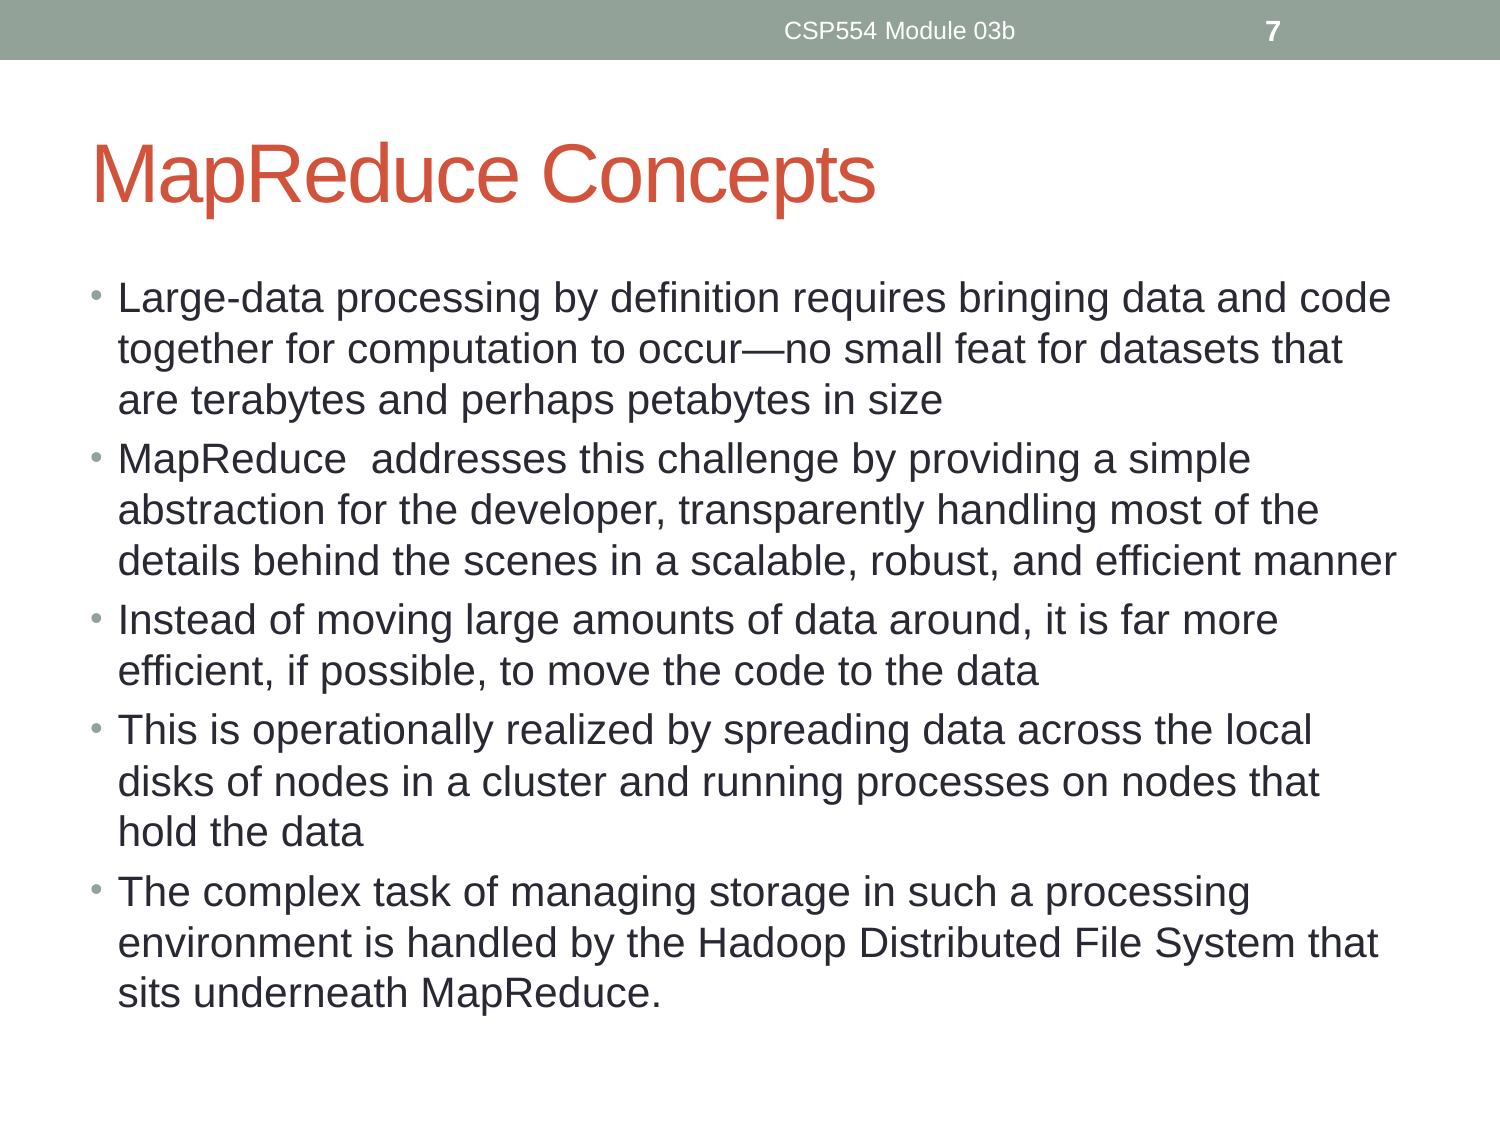

CSP554 Module 03b
7
# MapReduce Concepts
Large-data processing by definition requires bringing data and code together for computation to occur—no small feat for datasets that are terabytes and perhaps petabytes in size
MapReduce  addresses this challenge by providing a simple abstraction for the developer, transparently handling most of the details behind the scenes in a scalable, robust, and efficient manner
Instead of moving large amounts of data around, it is far more efficient, if possible, to move the code to the data
This is operationally realized by spreading data across the local disks of nodes in a cluster and running processes on nodes that hold the data
The complex task of managing storage in such a processing environment is handled by the Hadoop Distributed File System that sits underneath MapReduce.